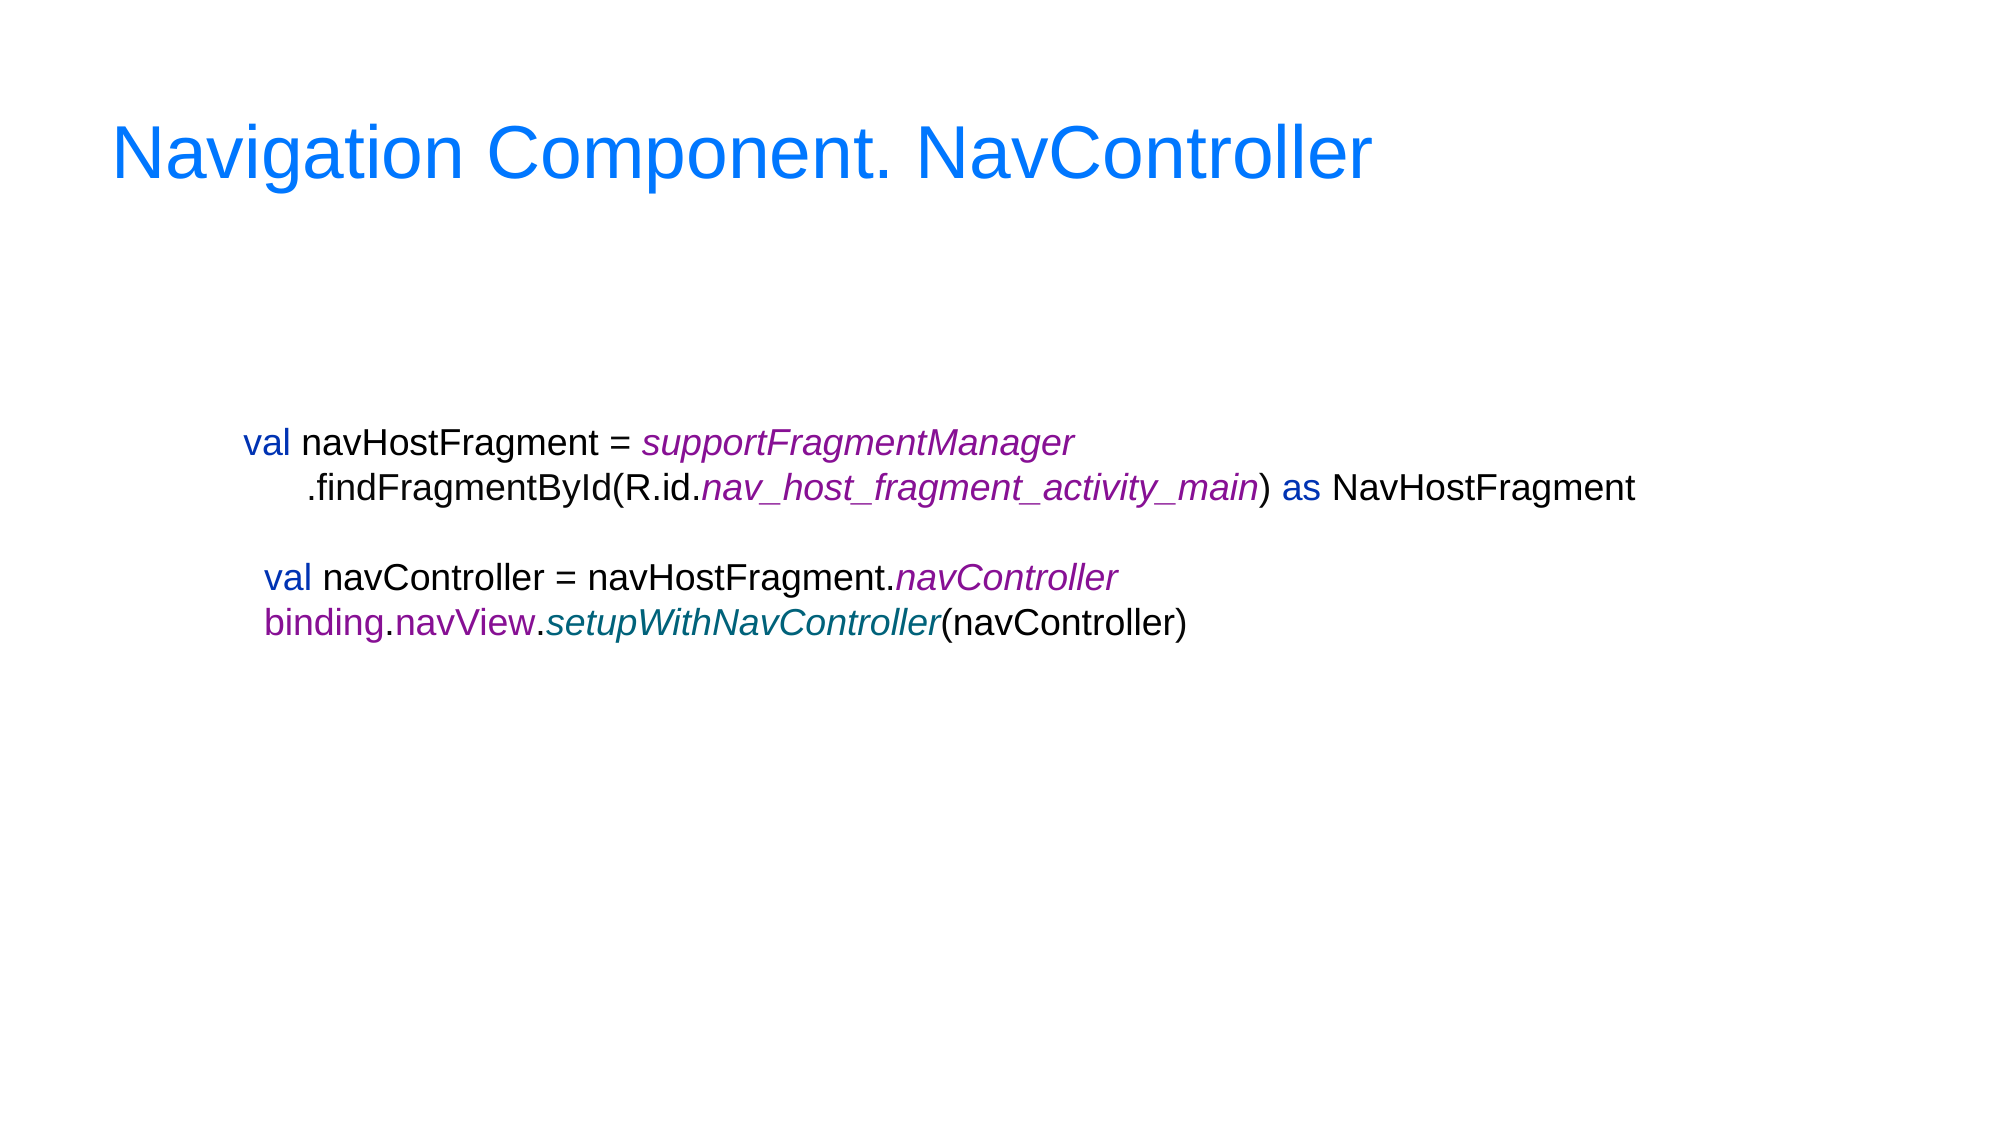

# Navigation Component. NavController
  val navHostFragment = supportFragmentManager
        .findFragmentById(R.id.nav_host_fragment_activity_main) as NavHostFragment
    val navController = navHostFragment.navController
    binding.navView.setupWithNavController(navController)